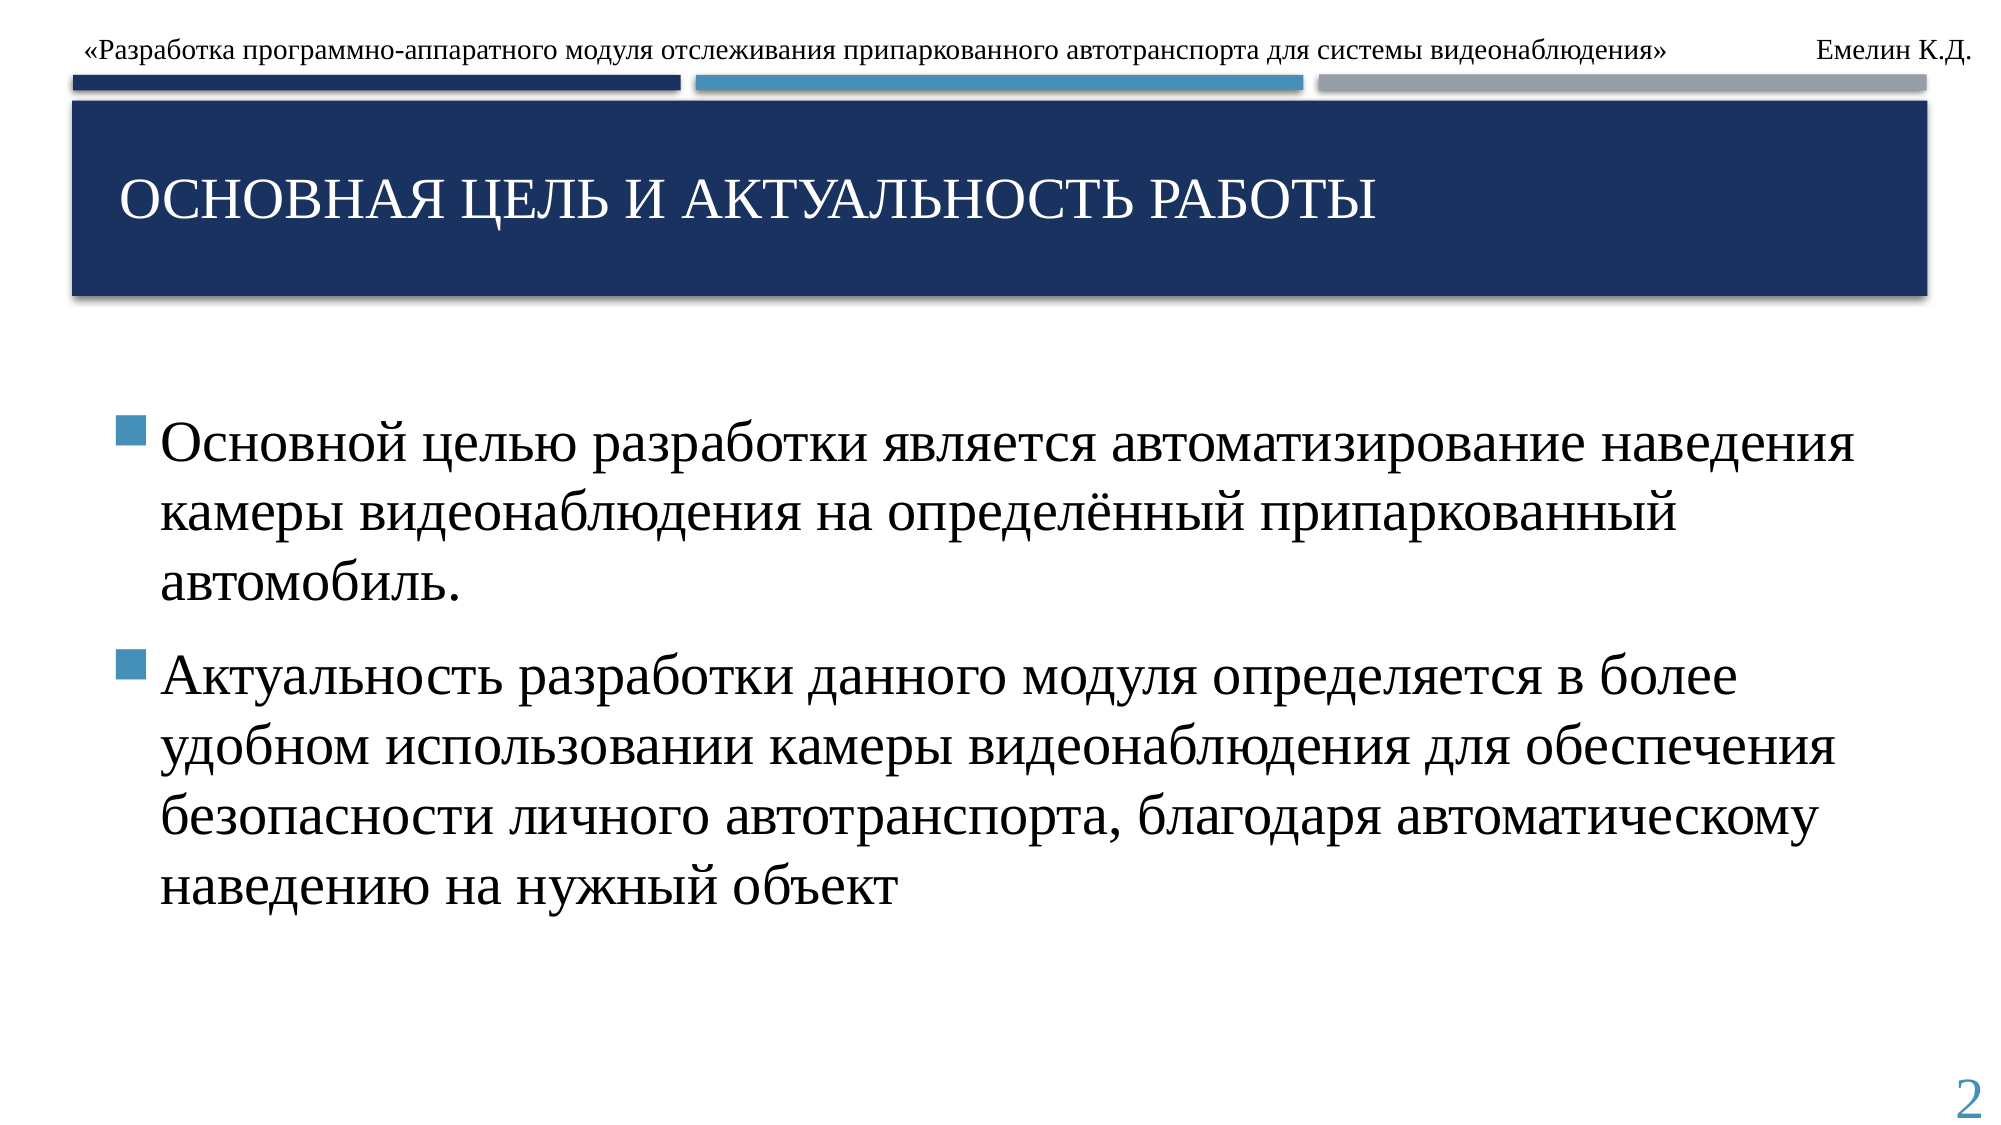

Емелин К.Д.
«Разработка программно-аппаратного модуля отслеживания припаркованного автотранспорта для системы видеонаблюдения»
# Основная цель и Актуальность работы
Основной целью разработки является автоматизирование наведения камеры видеонаблюдения на определённый припаркованный автомобиль.
Актуальность разработки данного модуля определяется в более удобном использовании камеры видеонаблюдения для обеспечения безопасности личного автотранспорта, благодаря автоматическому наведению на нужный объект
2